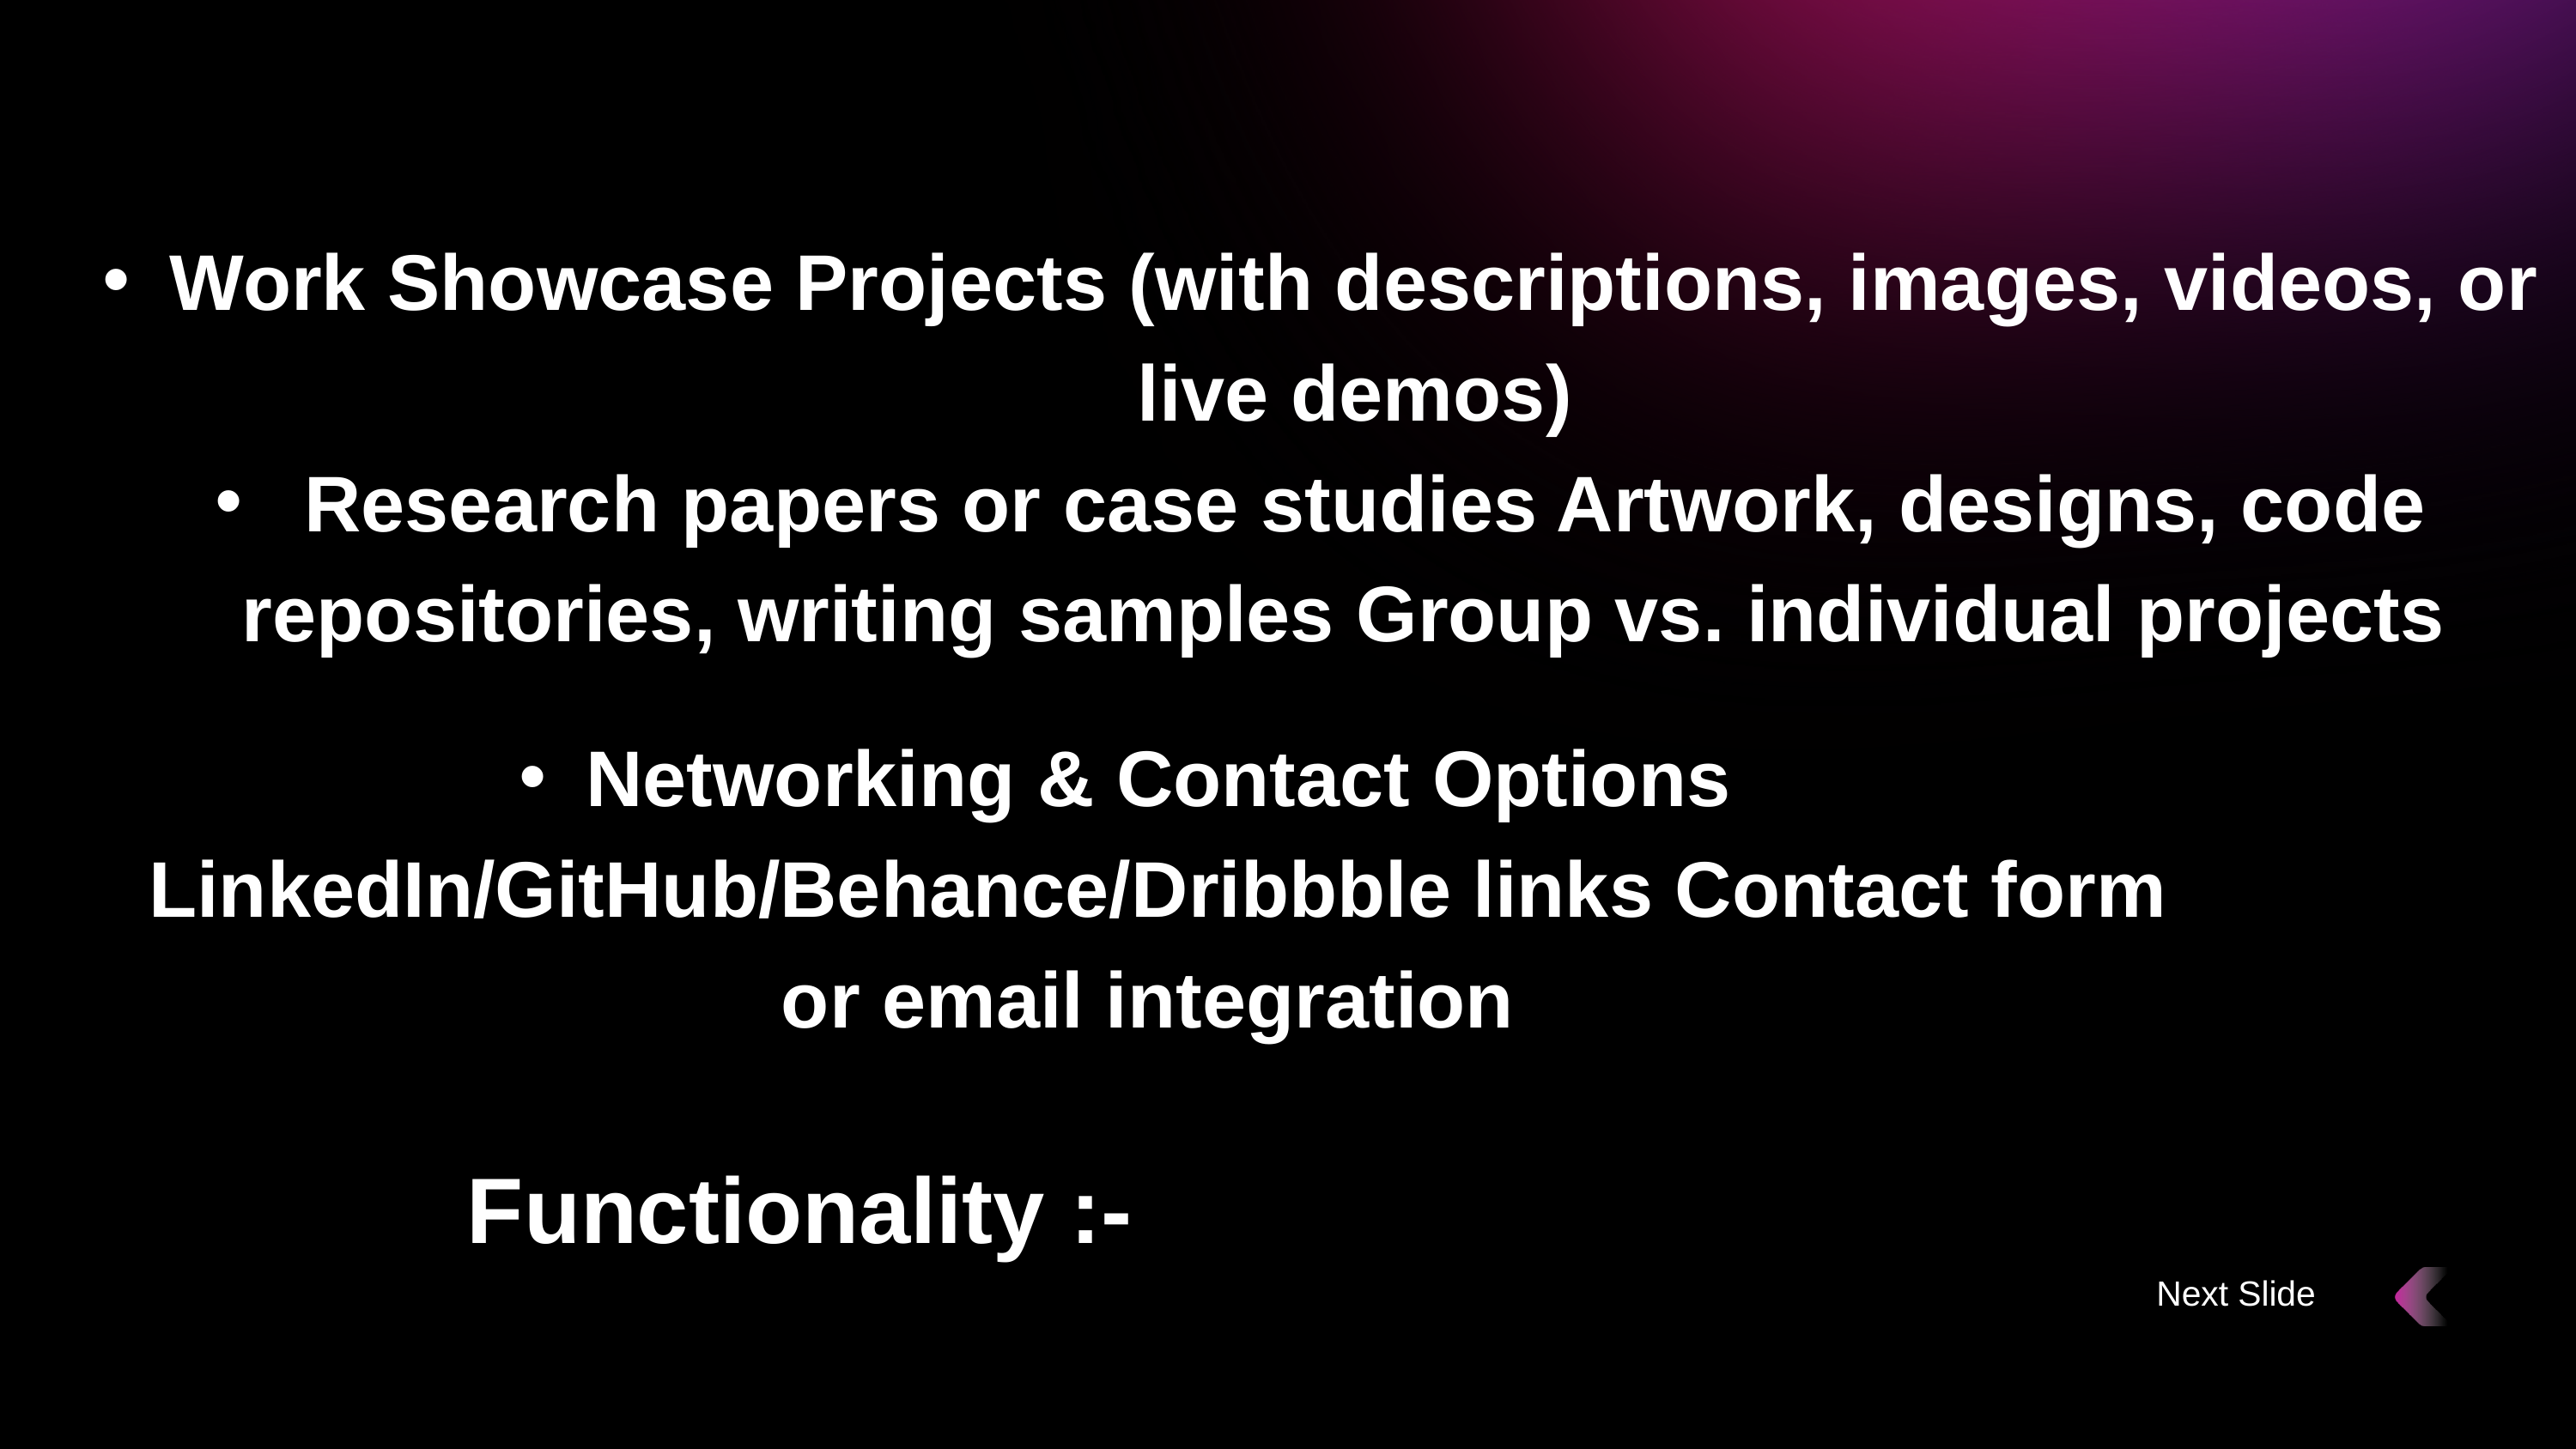

Work Showcase Projects (with descriptions, images, videos, or live demos)
 Research papers or case studies Artwork, designs, code repositories, writing samples Group vs. individual projects
Networking & Contact Options LinkedIn/GitHub/Behance/Dribbble links Contact form or email integration
Functionality :-

Next Slide